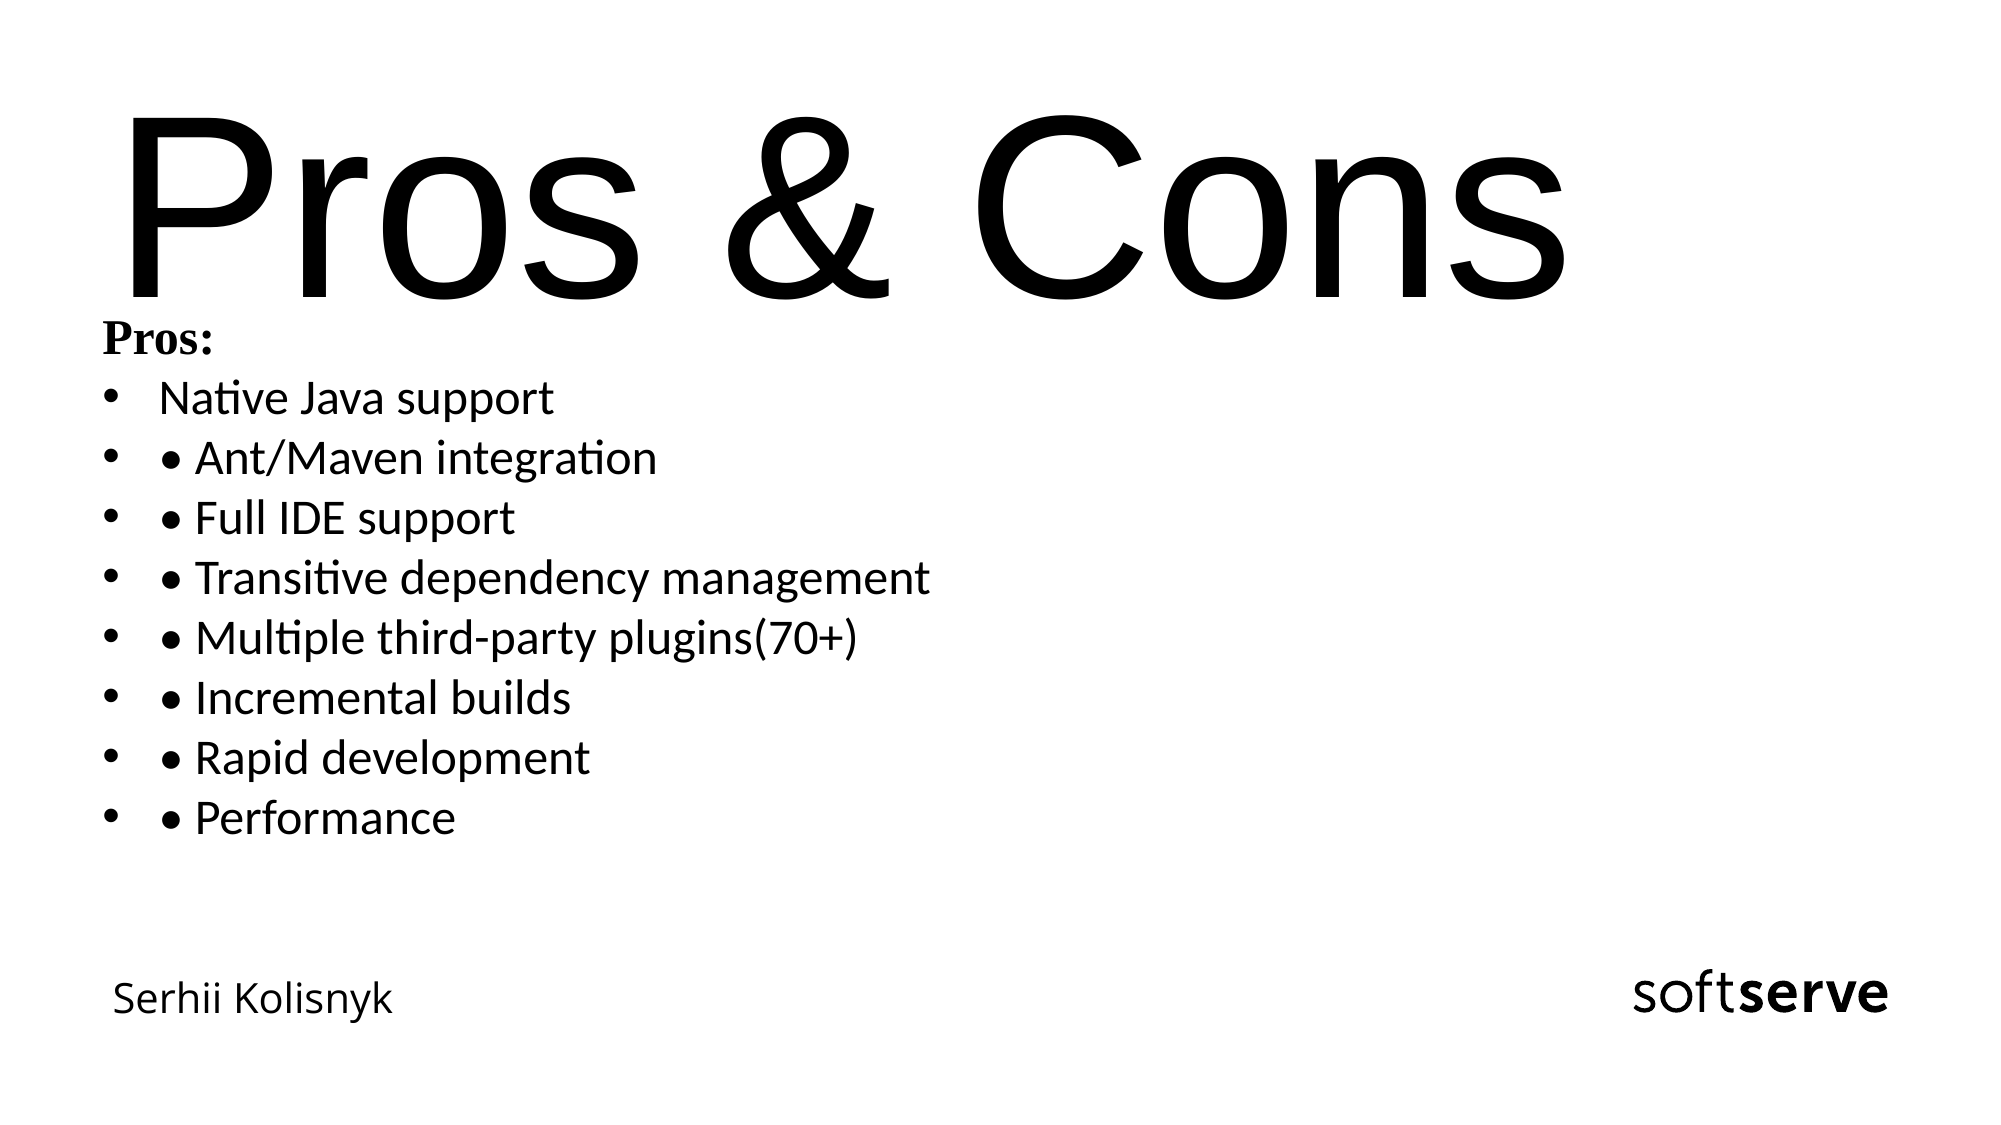

# Pros & Cons
Pros:
Native Java support
• Ant/Maven integration
• Full IDE support
• Transitive dependency management
• Multiple third-party plugins(70+)
• Incremental builds
• Rapid development
• Performance
Serhii Kolisnyk